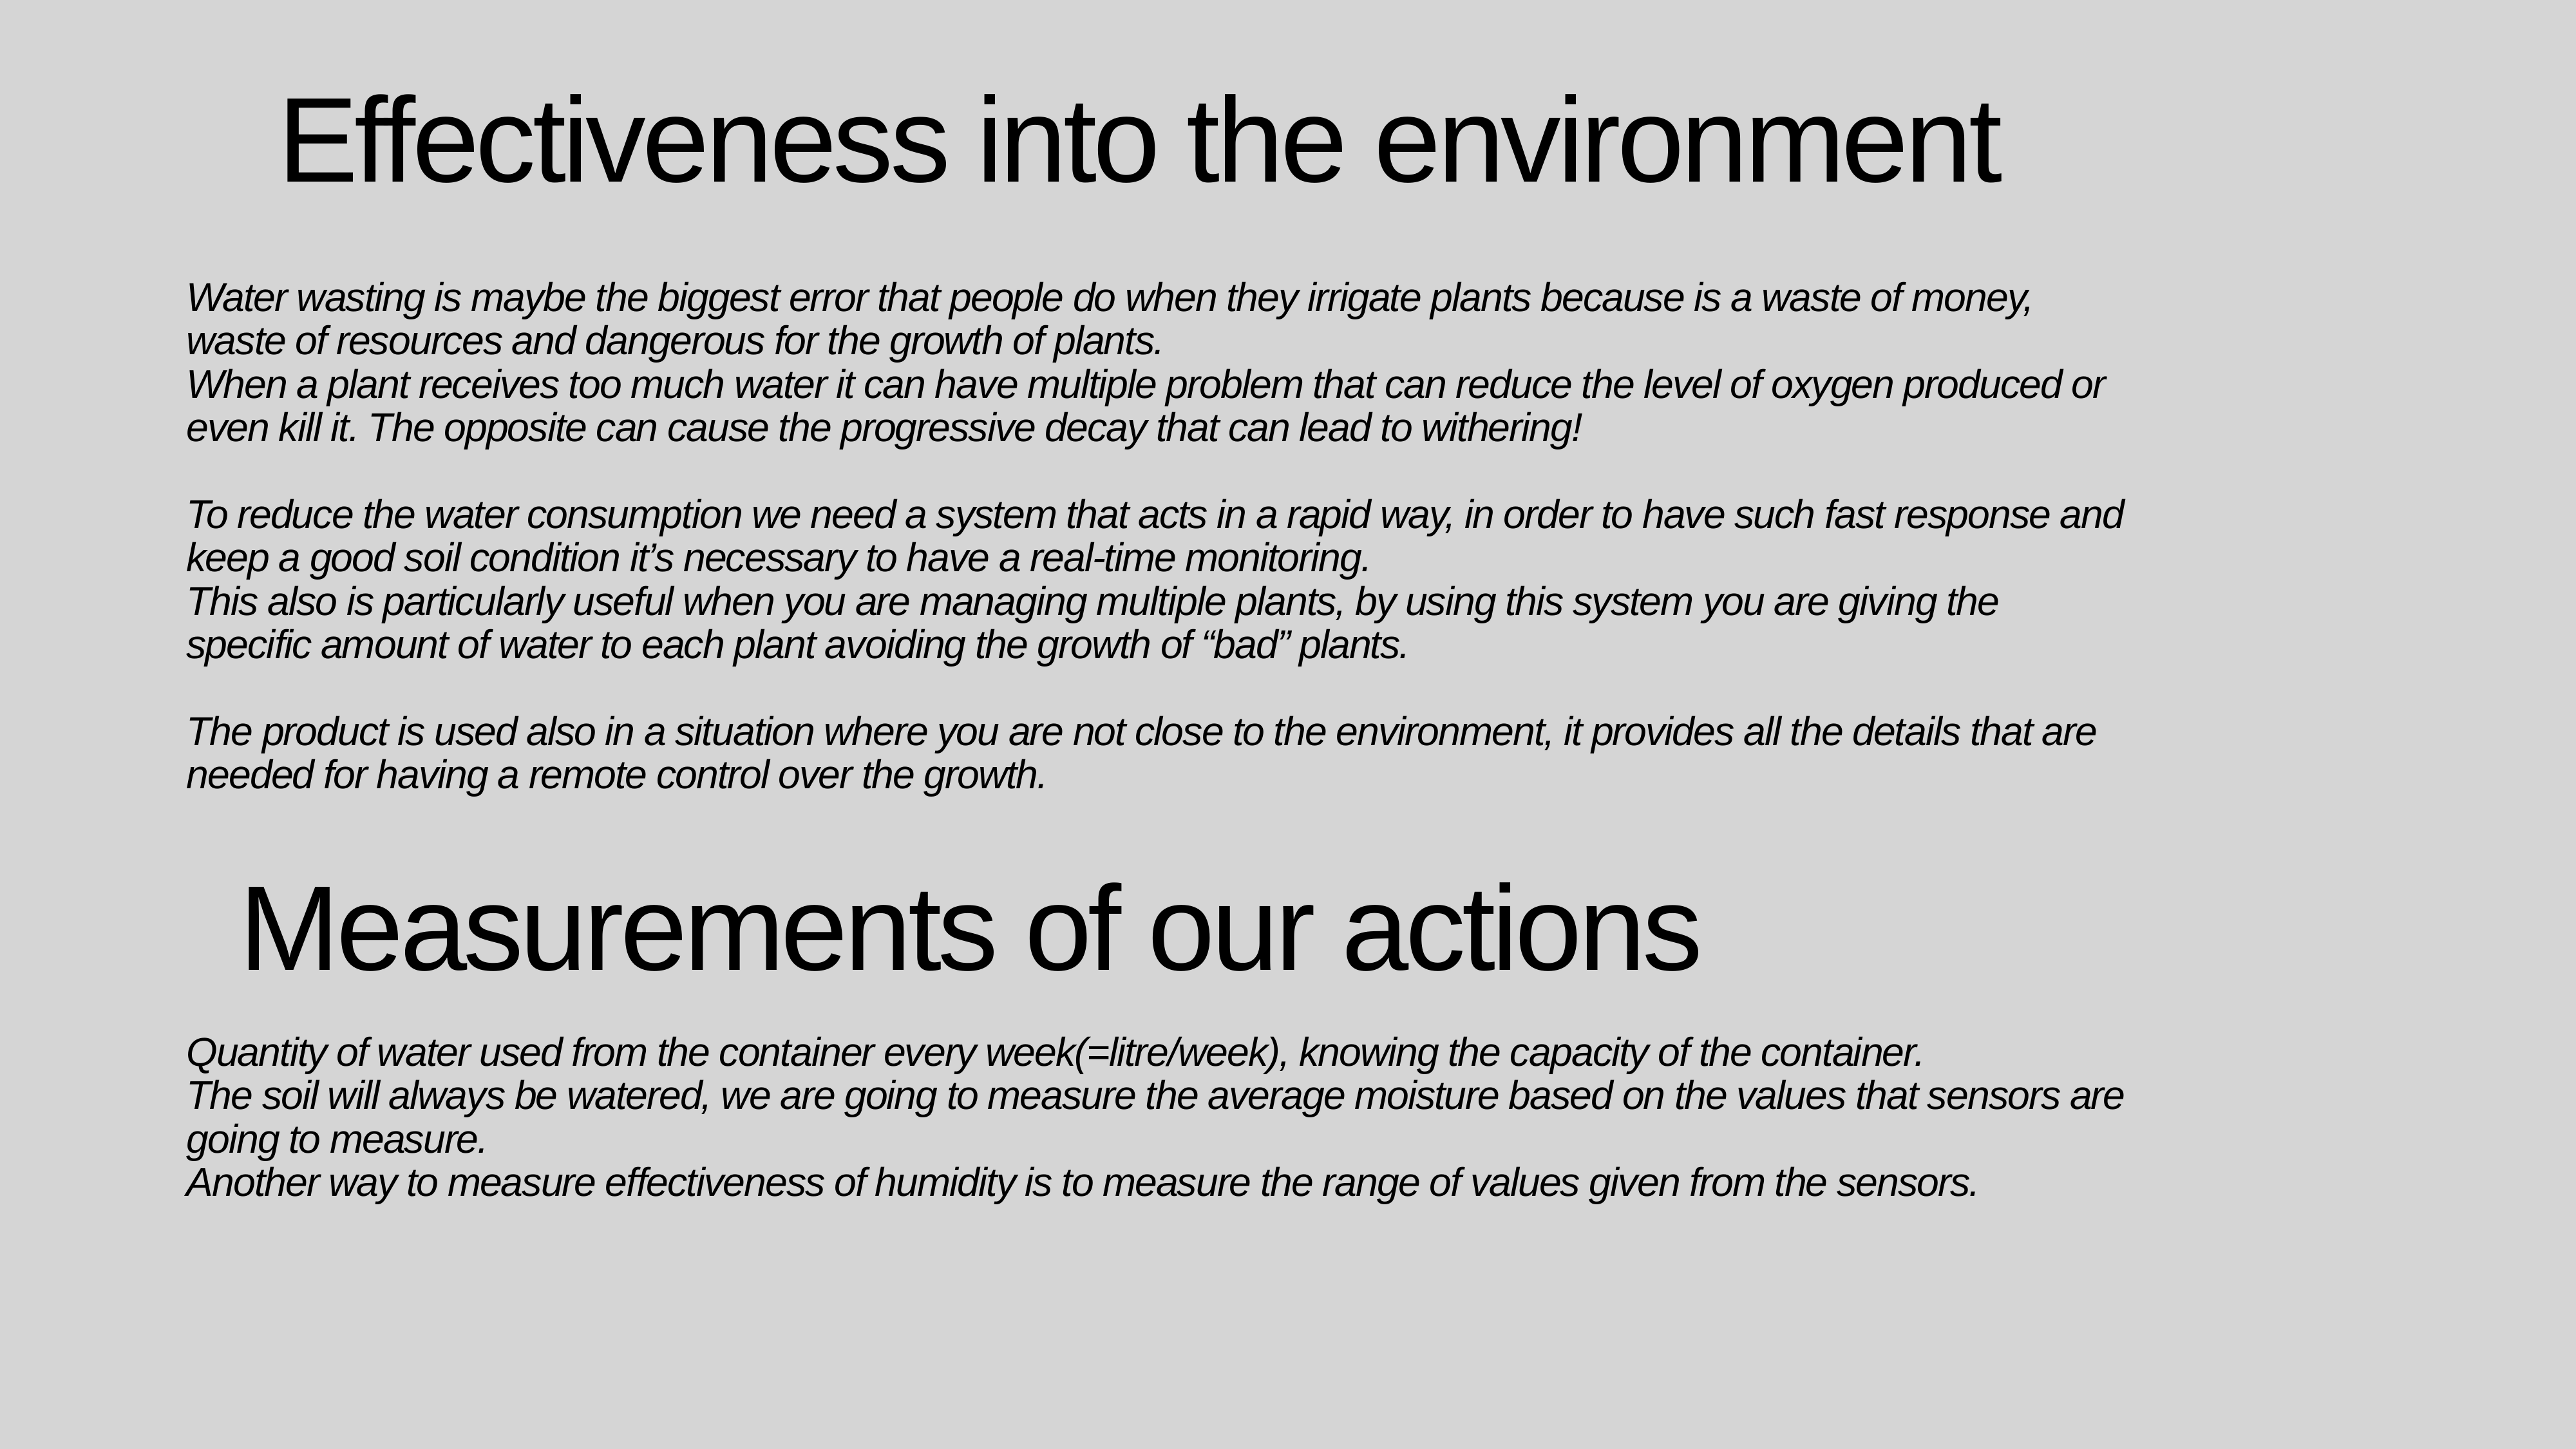

Effectiveness into the environment
Water wasting is maybe the biggest error that people do when they irrigate plants because is a waste of money,
waste of resources and dangerous for the growth of plants.
When a plant receives too much water it can have multiple problem that can reduce the level of oxygen produced or even kill it. The opposite can cause the progressive decay that can lead to withering!

To reduce the water consumption we need a system that acts in a rapid way, in order to have such fast response and keep a good soil condition it’s necessary to have a real-time monitoring.
This also is particularly useful when you are managing multiple plants, by using this system you are giving the specific amount of water to each plant avoiding the growth of “bad” plants.

The product is used also in a situation where you are not close to the environment, it provides all the details that are needed for having a remote control over the growth.
Measurements of our actions
Quantity of water used from the container every week(=litre/week), knowing the capacity of the container.
The soil will always be watered, we are going to measure the average moisture based on the values that sensors are going to measure.
Another way to measure effectiveness of humidity is to measure the range of values given from the sensors.